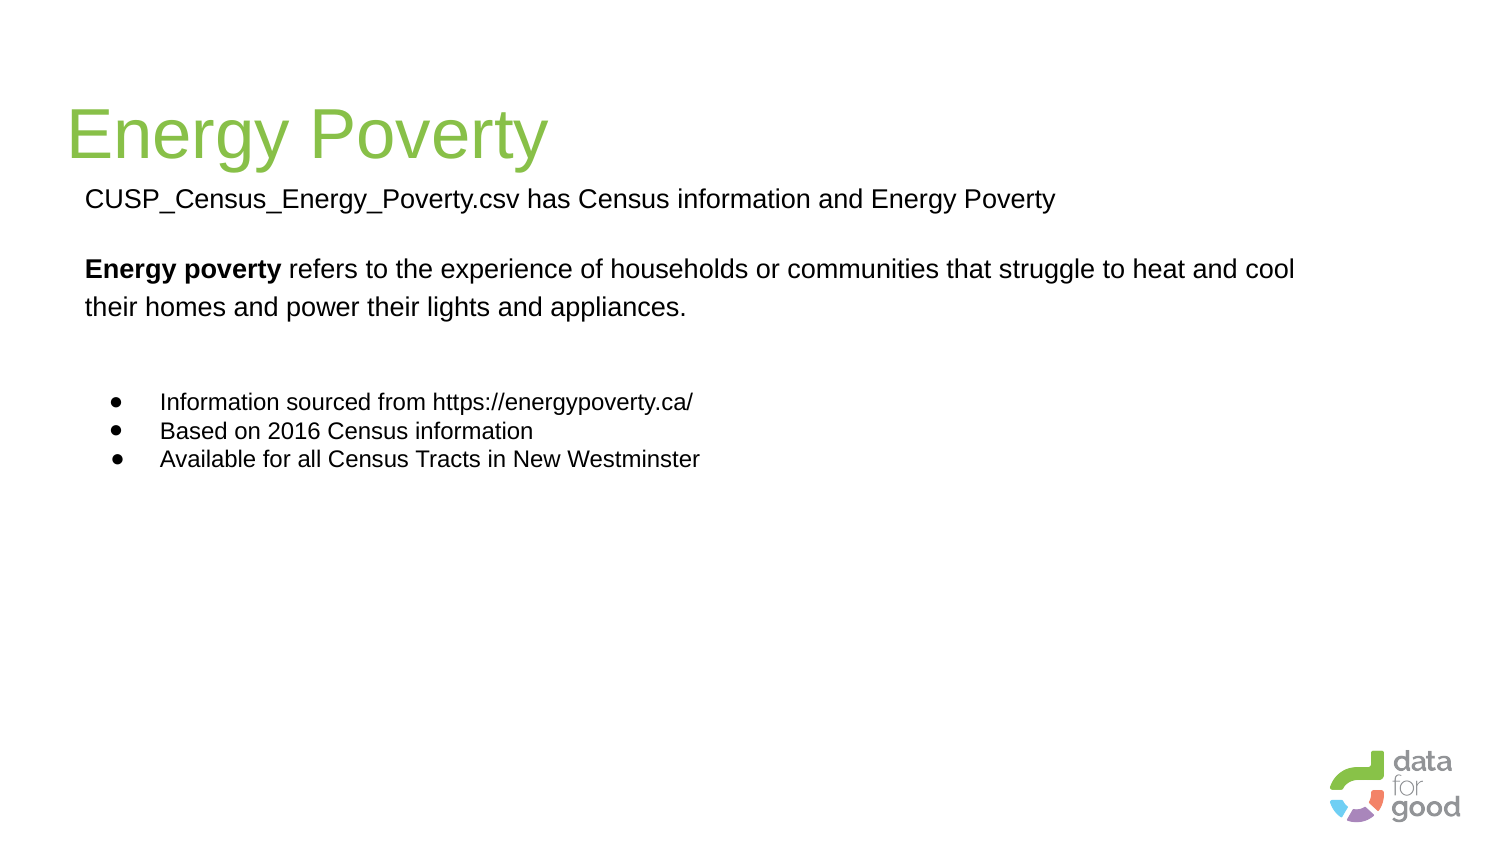

# Energy Poverty
CUSP_Census_Energy_Poverty.csv has Census information and Energy Poverty

Energy poverty refers to the experience of households or communities that struggle to heat and cool their homes and power their lights and appliances.

Information sourced from https://energypoverty.ca/
Based on 2016 Census information
Available for all Census Tracts in New Westminster